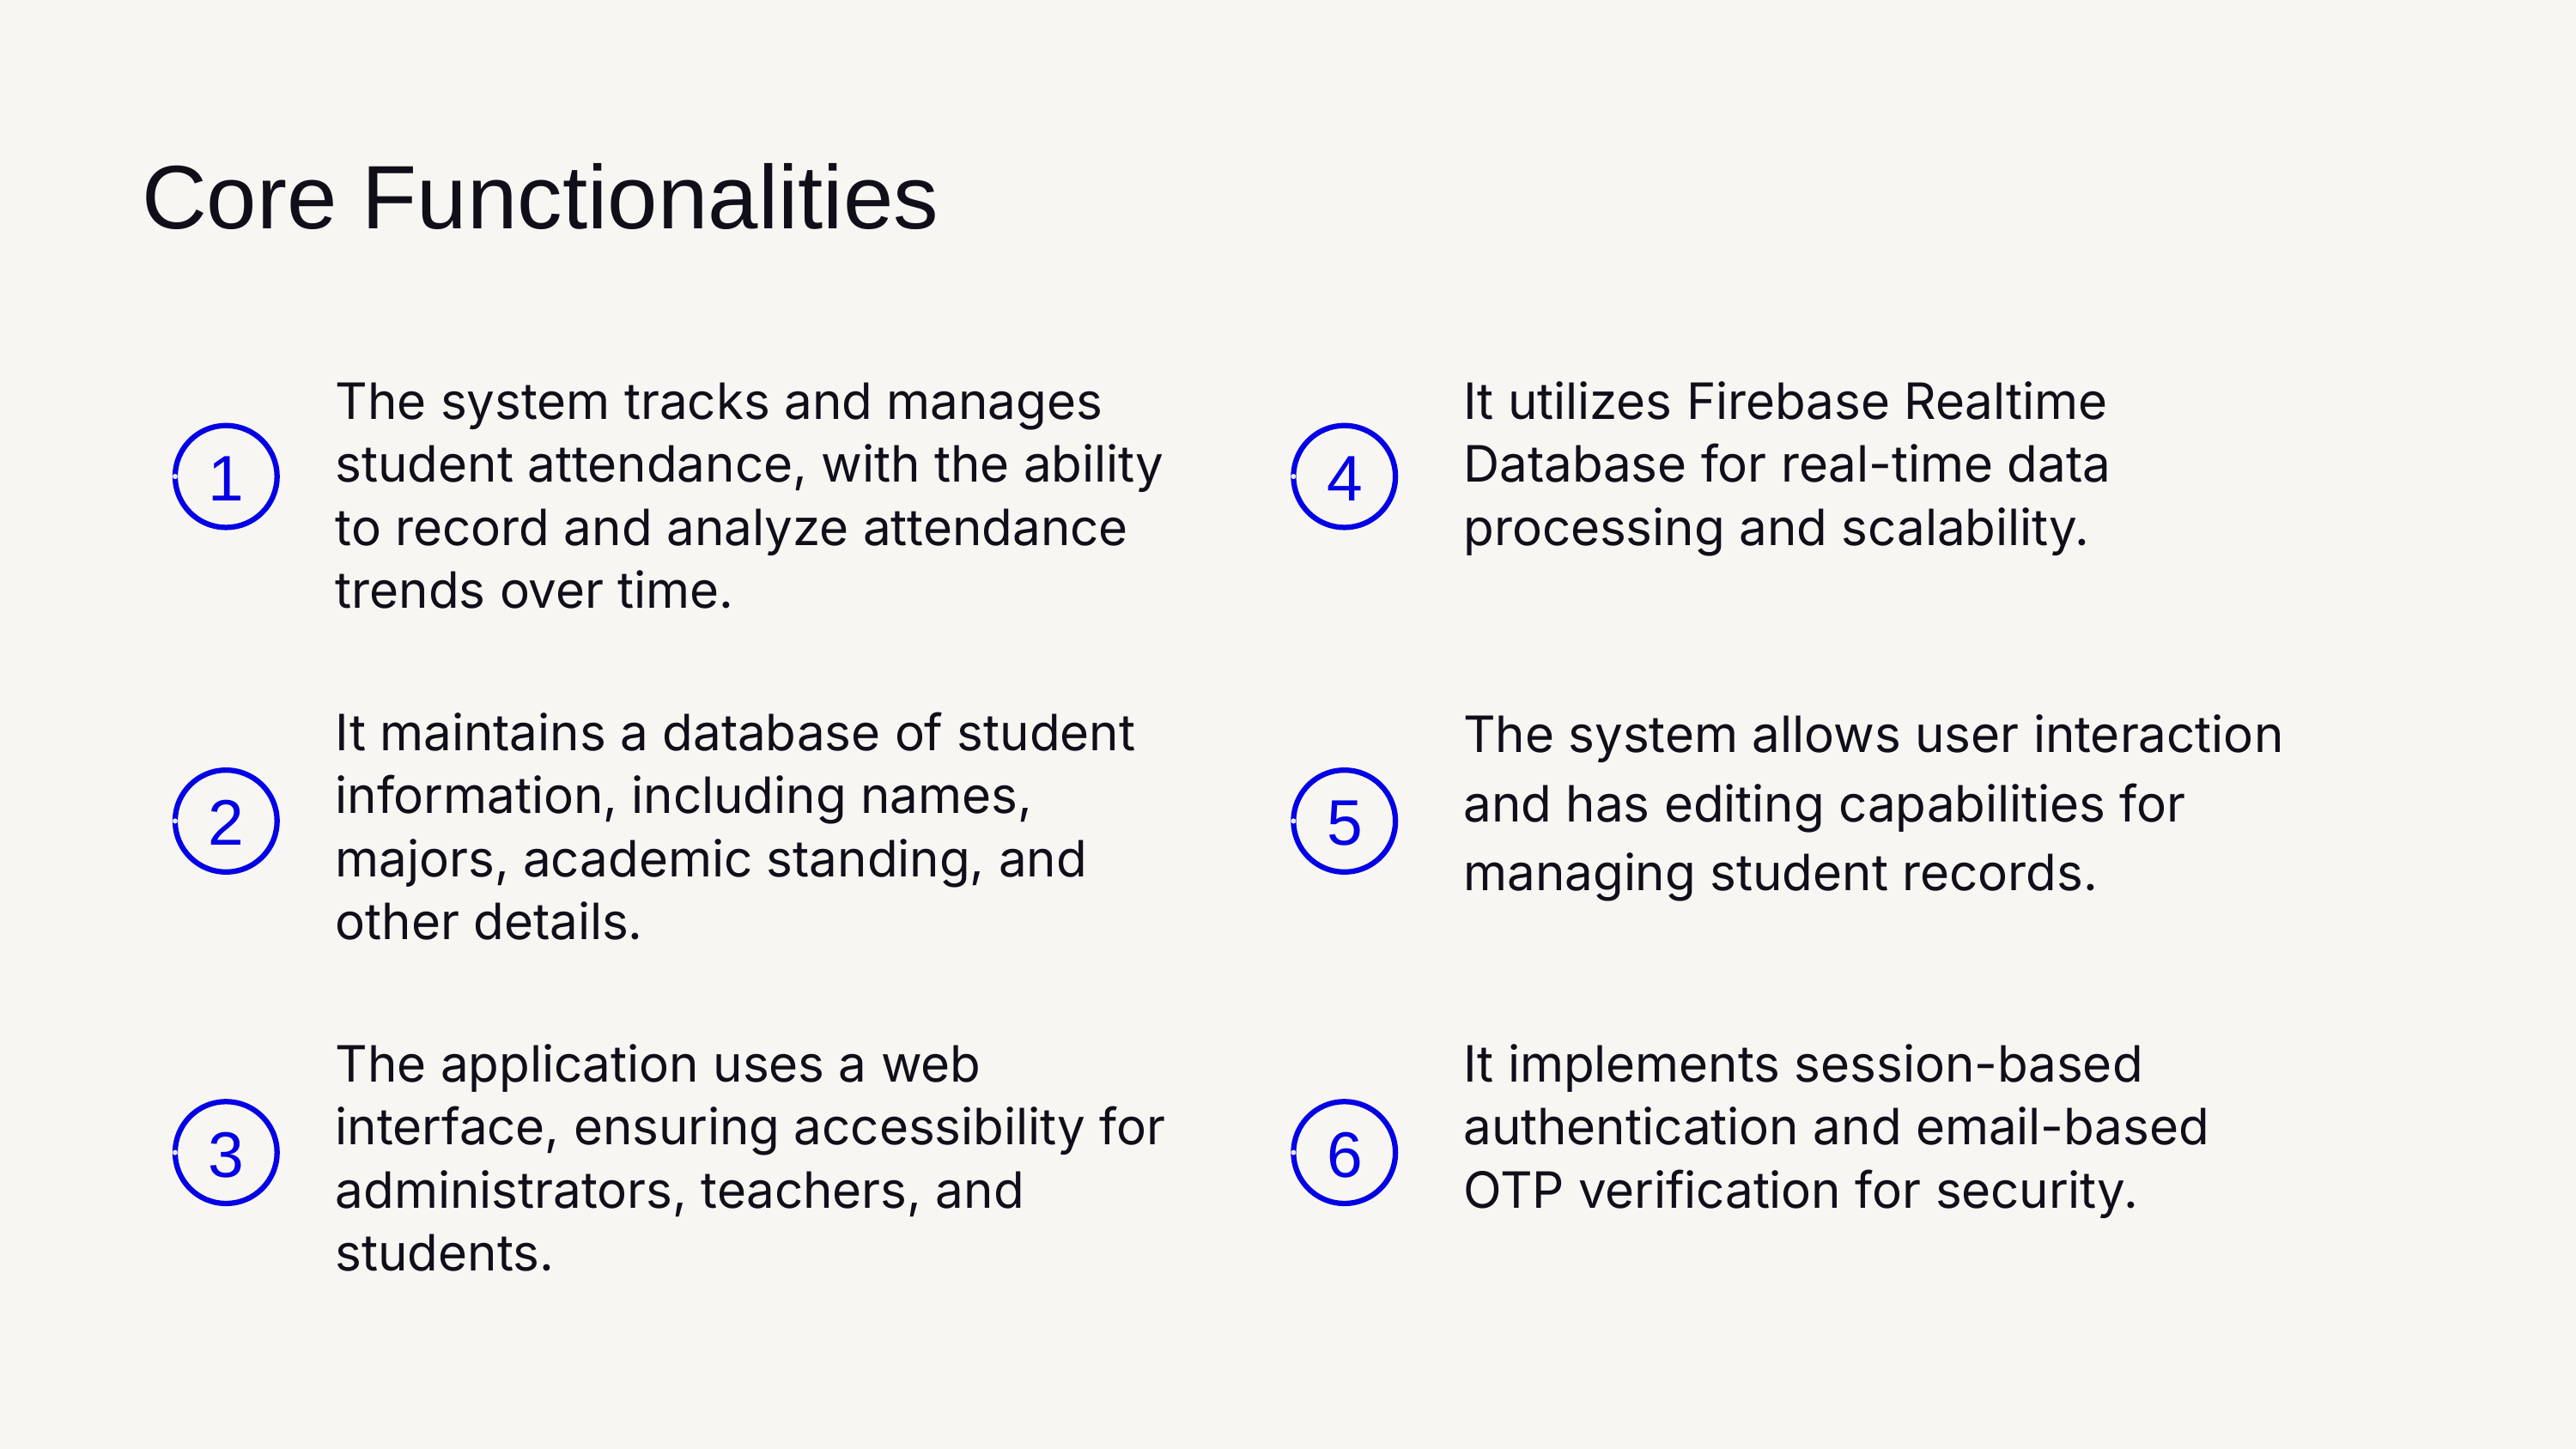

Core Functionalities
The system tracks and manages student attendance, with the ability to record and analyze attendance trends over time.
It utilizes Firebase Realtime Database for real-time data processing and scalability.

1

4
The system allows user interaction and has editing capabilities for managing student records.
It maintains a database of student information, including names, majors, academic standing, and other details.

2

5
The application uses a web interface, ensuring accessibility for administrators, teachers, and students.
It implements session-based authentication and email-based OTP verification for security.

3

6